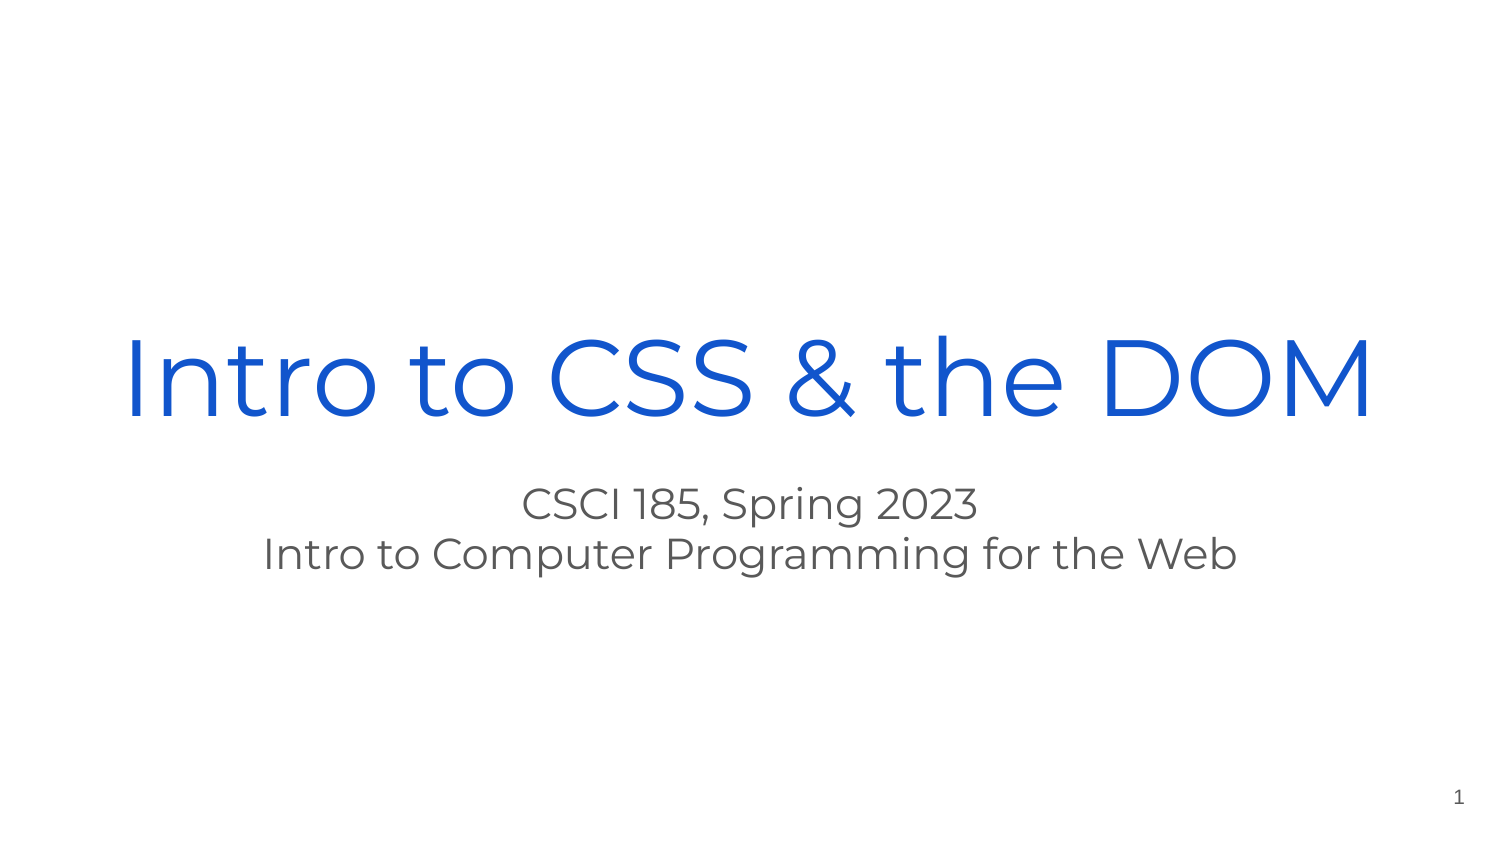

# Intro to CSS & the DOM
CSCI 185, Spring 2023
Intro to Computer Programming for the Web
1